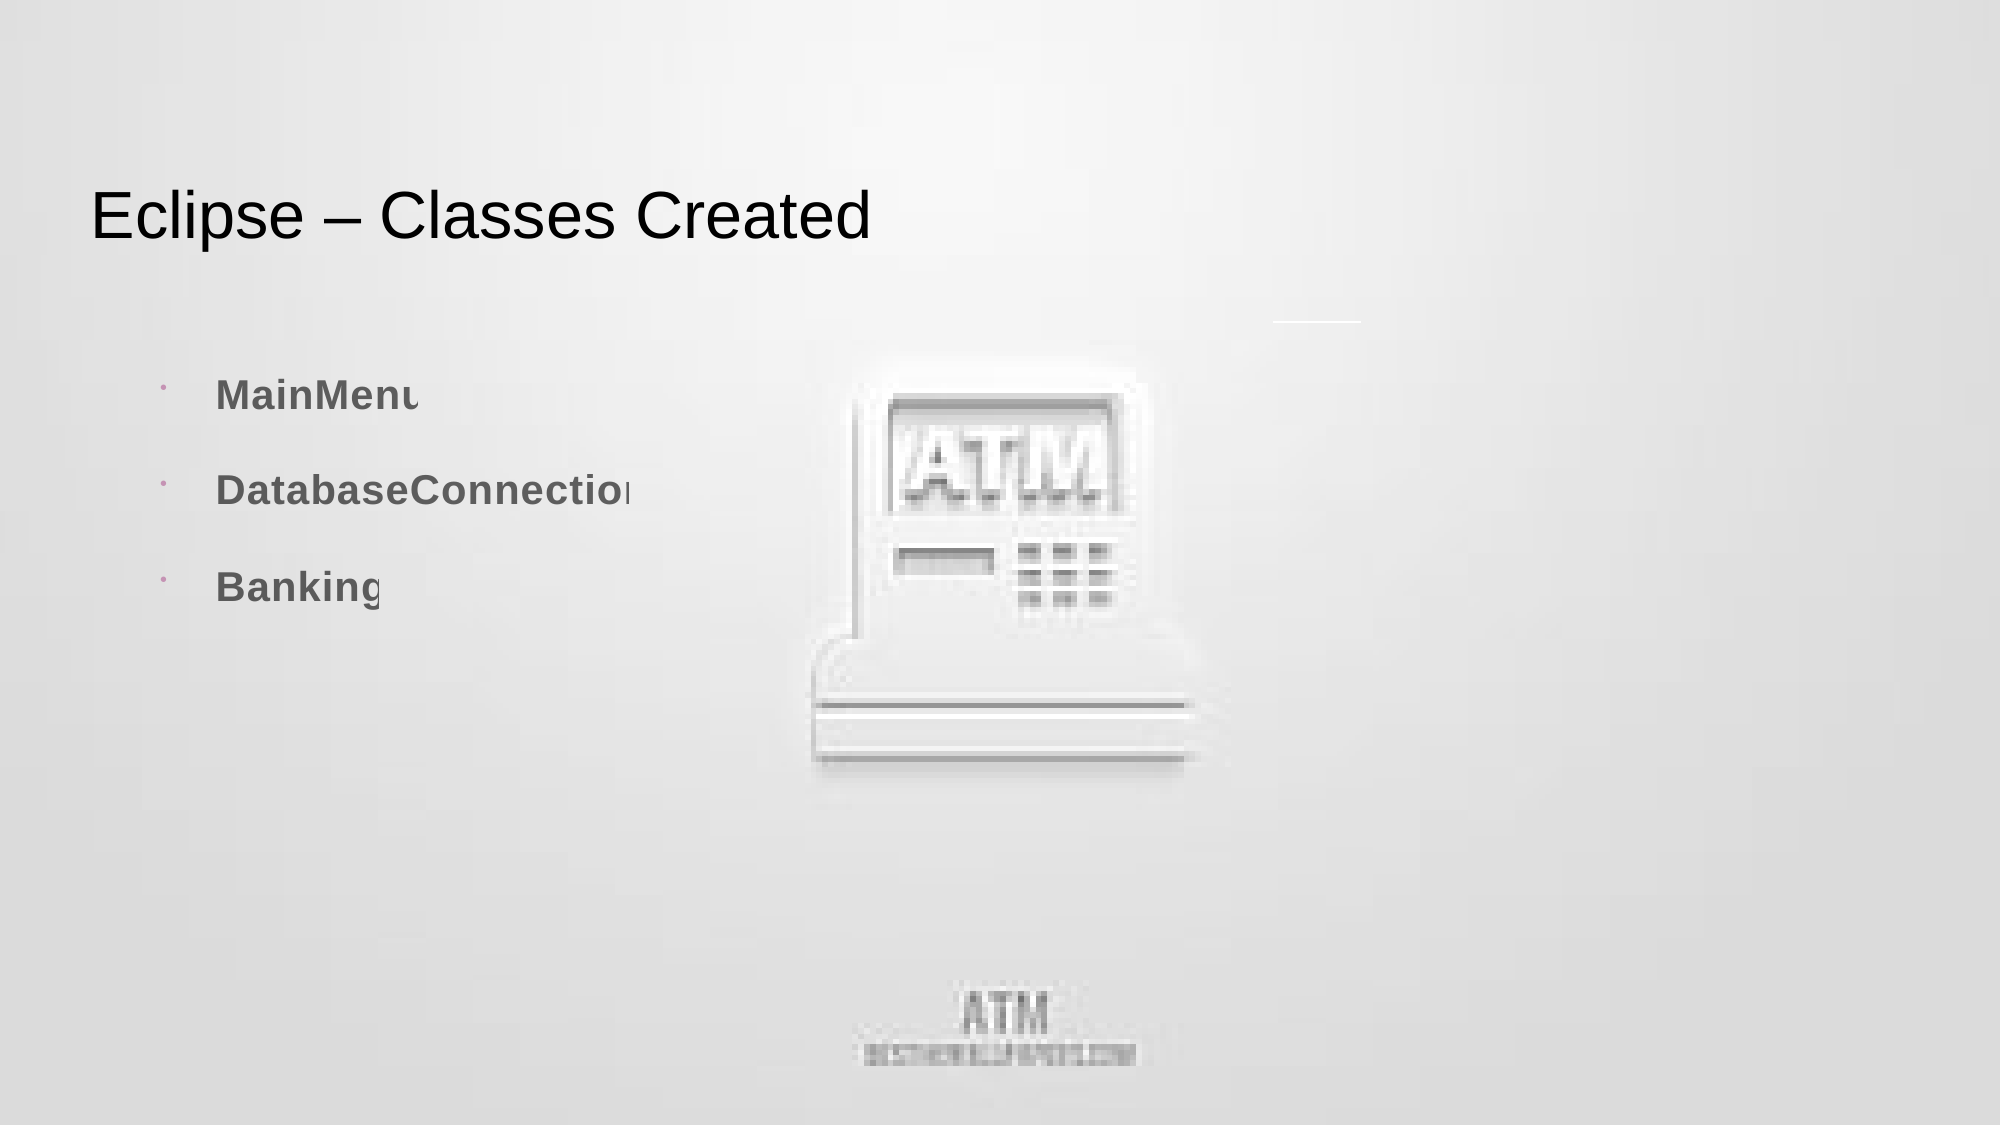

# Eclipse – Classes Created
MainMenu
DatabaseConnection
Banking